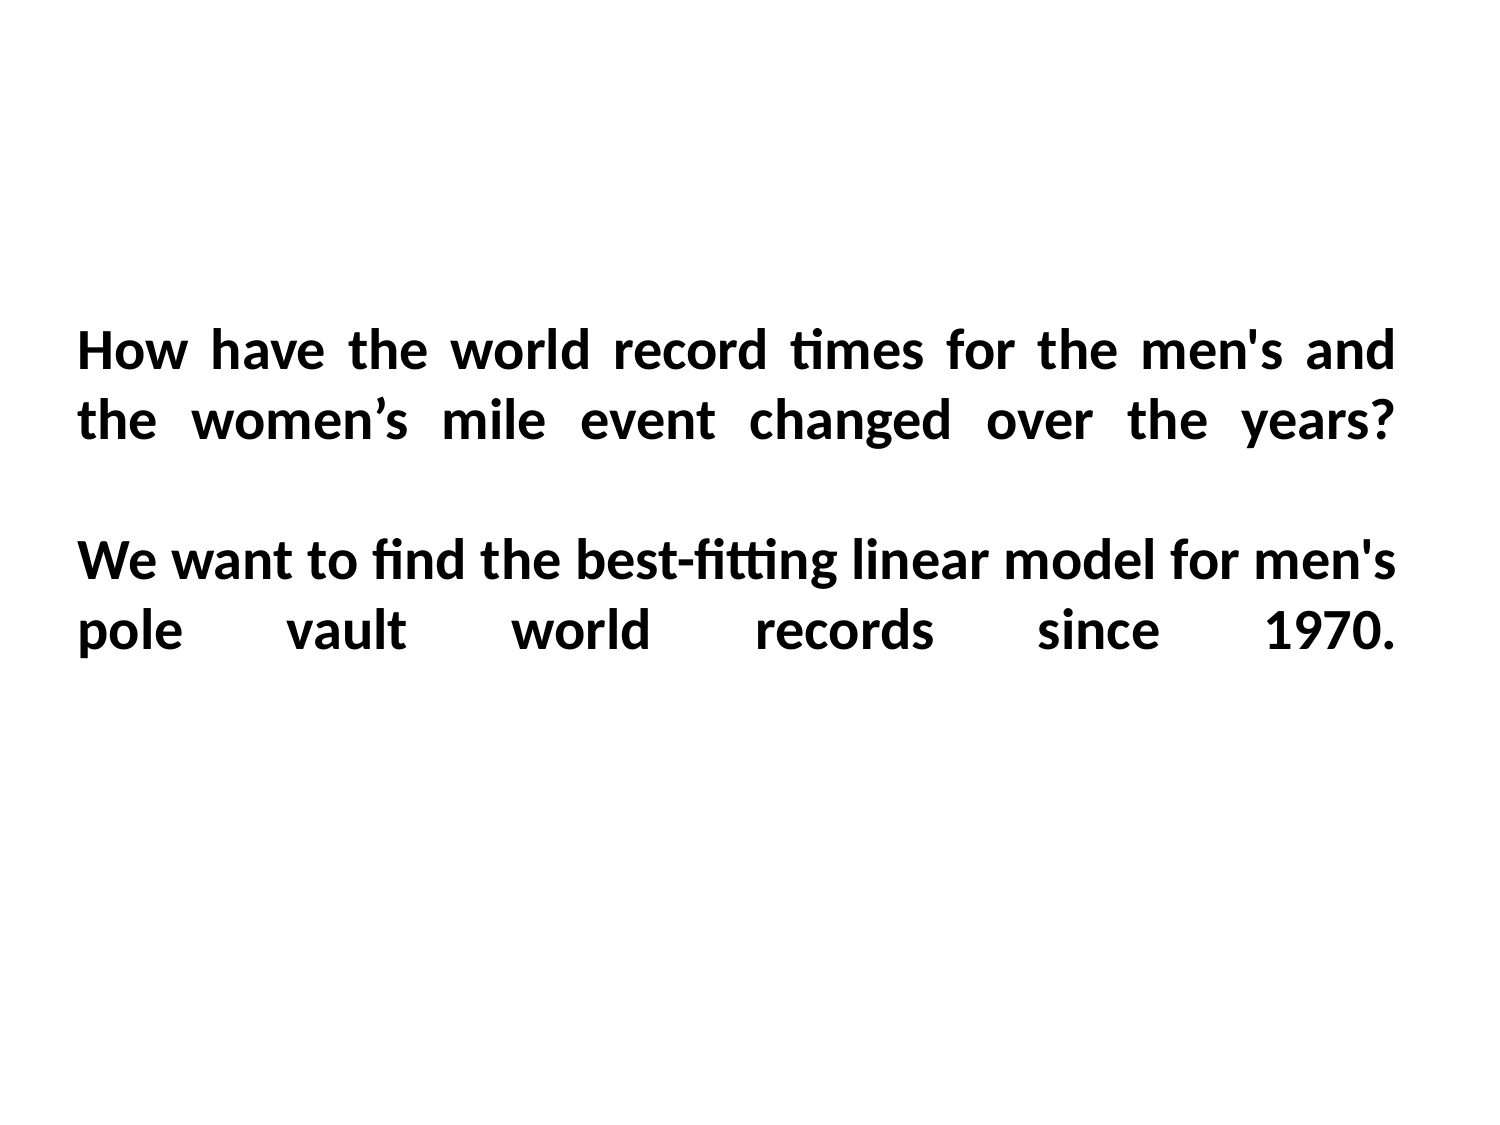

# How have the world record times for the men's and the women’s mile event changed over the years? We want to find the best-fitting linear model for men's pole vault world records since 1970.